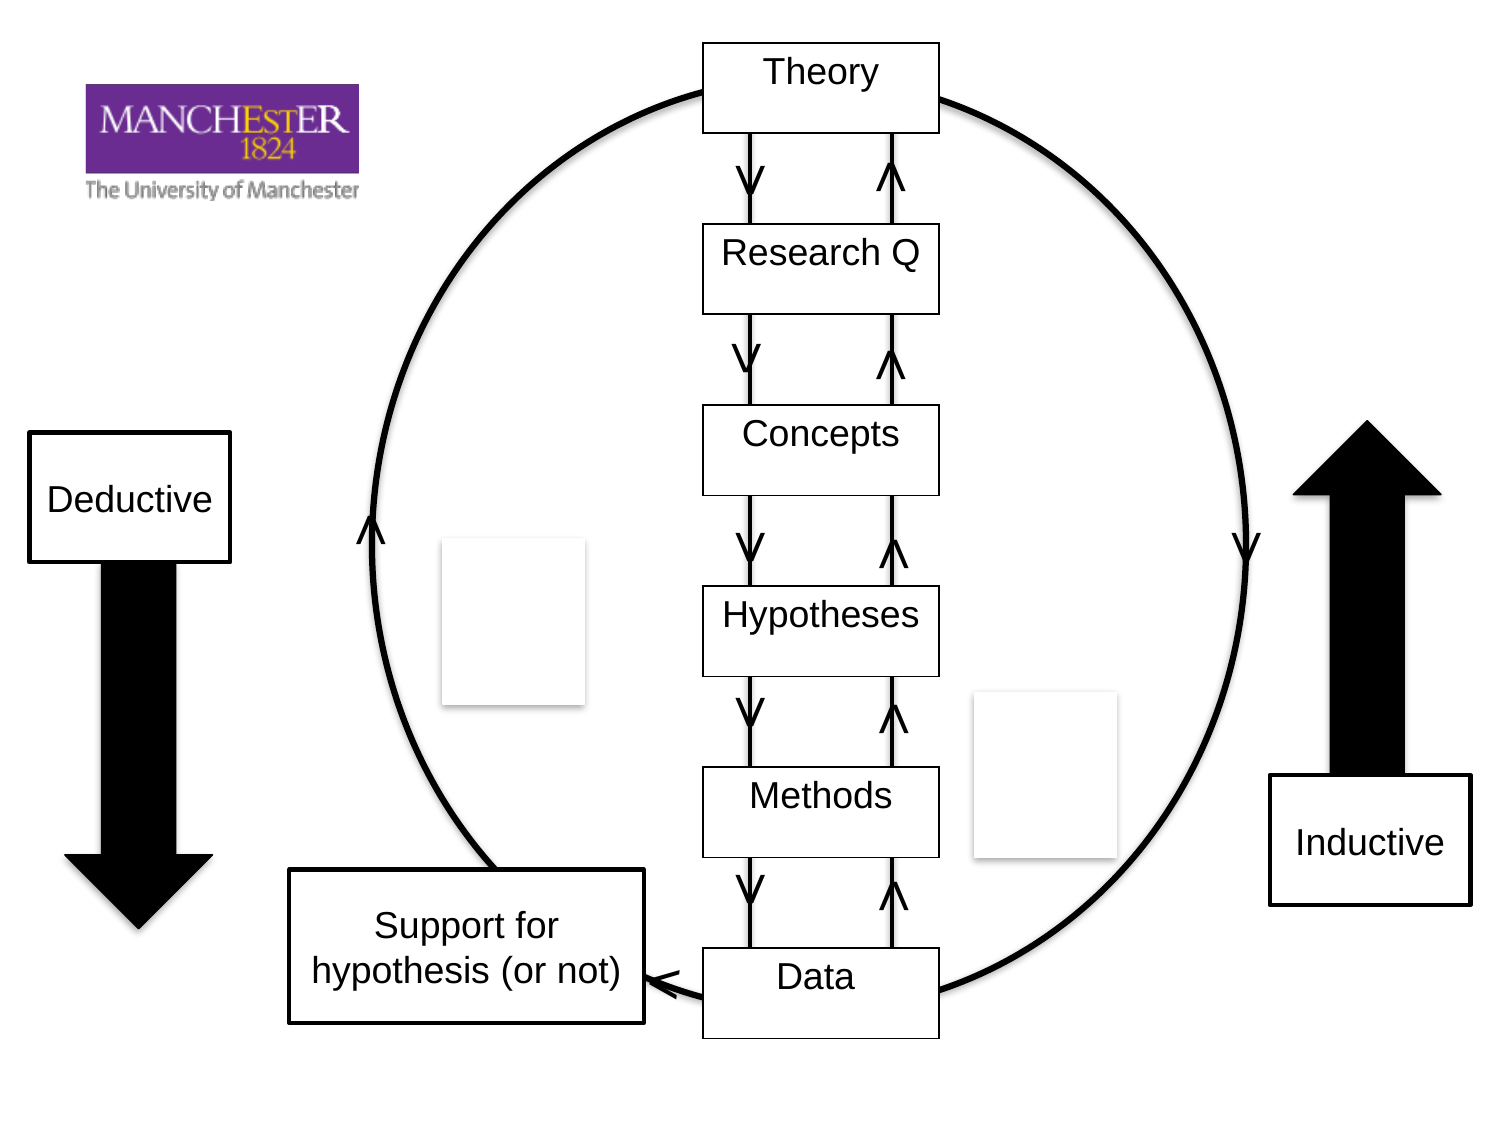

| Theory |
| --- |
|  |
| Research Q |
|  |
| Concepts |
|  |
| Hypotheses |
|  |
| Methods |
|  |
| Data |

>
>
>
>

Deductive
>
>
>
>

>
>

Inductive
>
>
Support for hypothesis (or not)
>